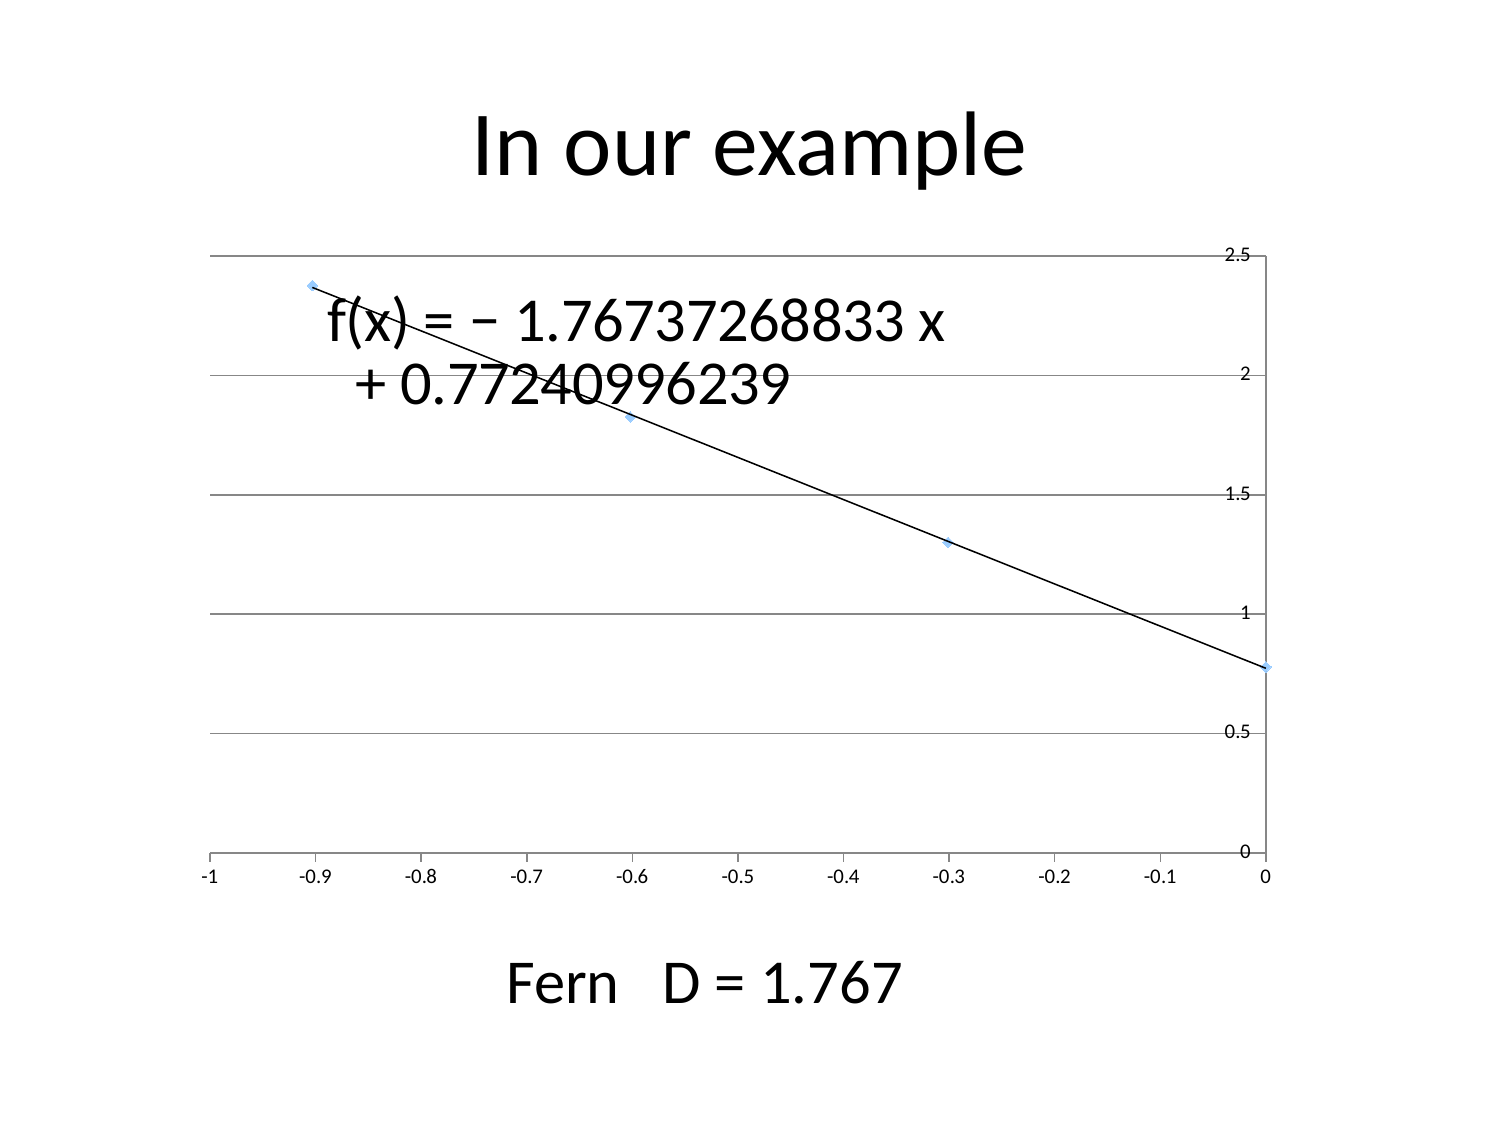

# In our example

### Chart

| Category |  |
|---|---|
Fern   D = 1.767